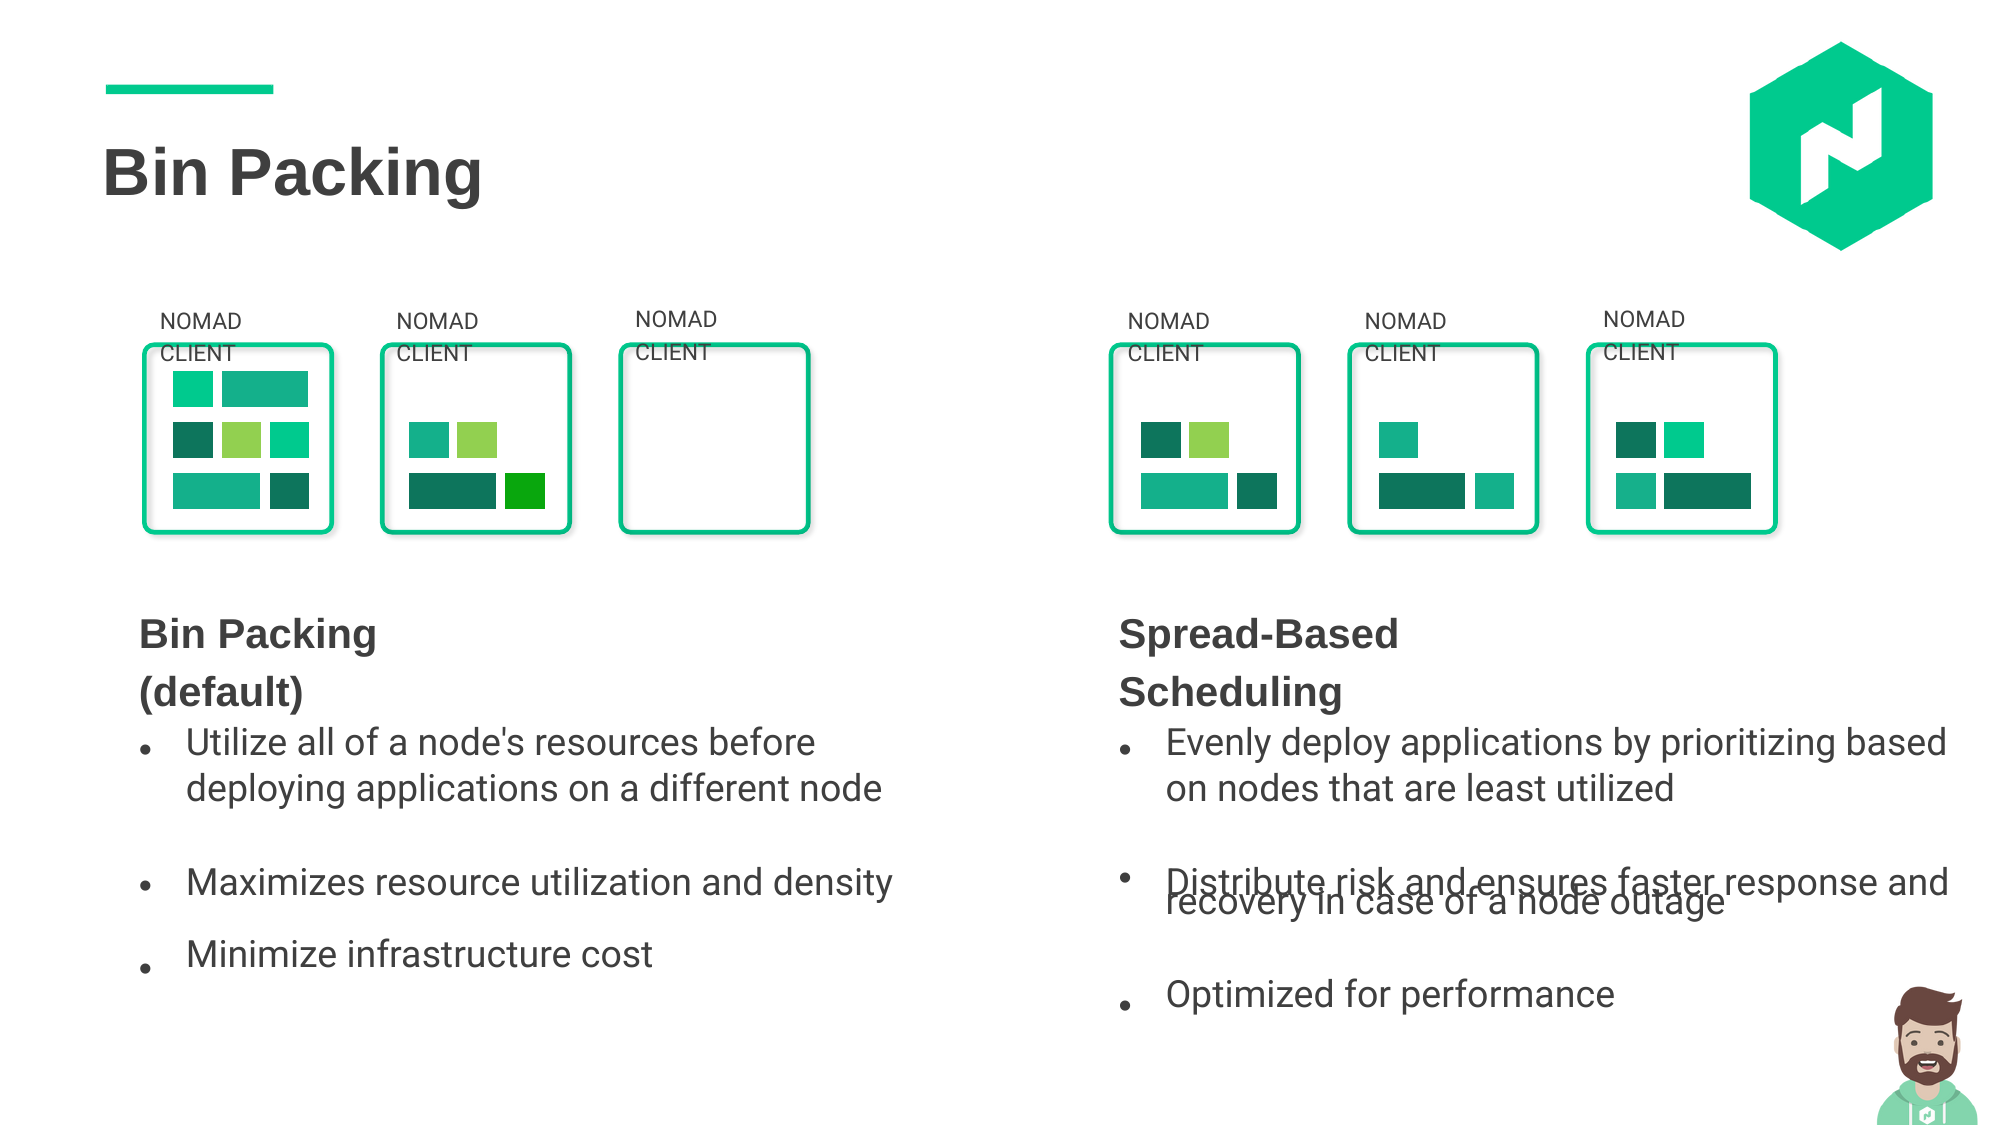

Bin Packing
NOMAD CLIENT
NOMAD CLIENT
NOMAD CLIENT
NOMAD CLIENT
NOMAD CLIENT
NOMAD CLIENT

Bin Packing (default)
Spread-Based Scheduling
Utilize all of a node's resources before deploying applications on a different node
Maximizes resource utilization and density
Minimize infrastructure cost
Evenly deploy applications by prioritizing based on nodes that are least utilized
Distribute risk and ensures faster response and
recovery in case of a node outage
Optimized for performance
•
•
• •
•
•